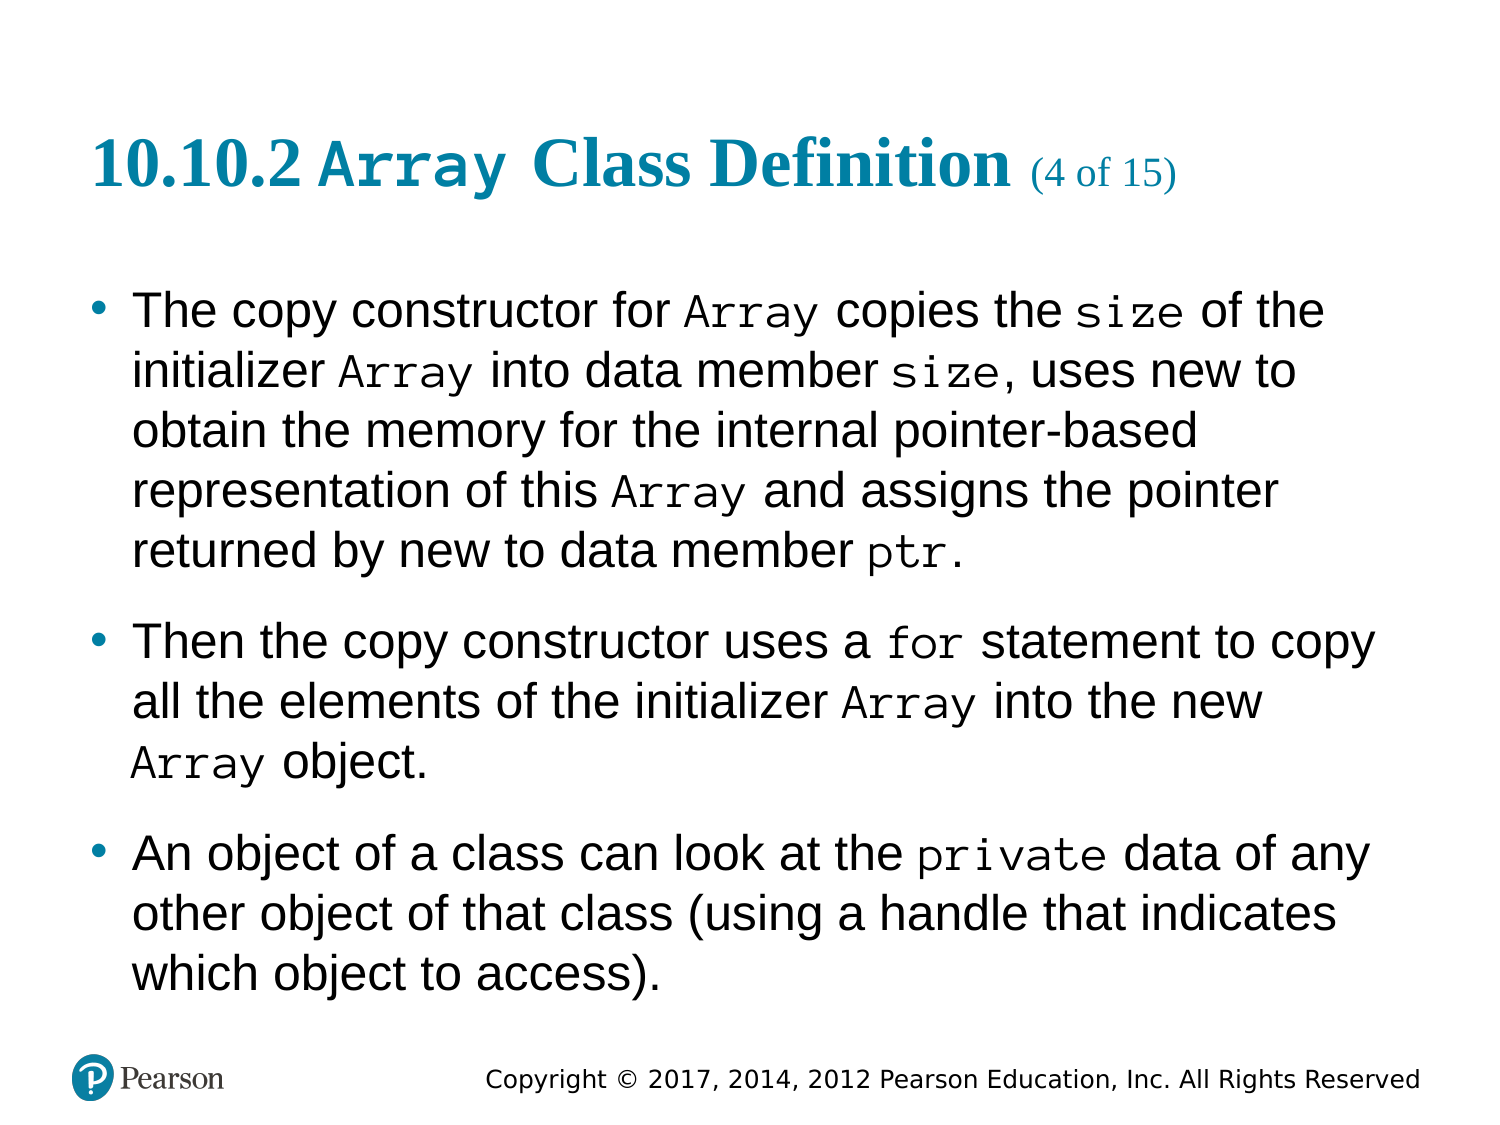

# 10.10.2 Array Class Definition (4 of 15)
The copy constructor for Array copies the size of the initializer Array into data member size, uses new to obtain the memory for the internal pointer-based representation of this Array and assigns the pointer returned by new to data member ptr.
Then the copy constructor uses a for statement to copy all the elements of the initializer Array into the new Array object.
An object of a class can look at the private data of any other object of that class (using a handle that indicates which object to access).